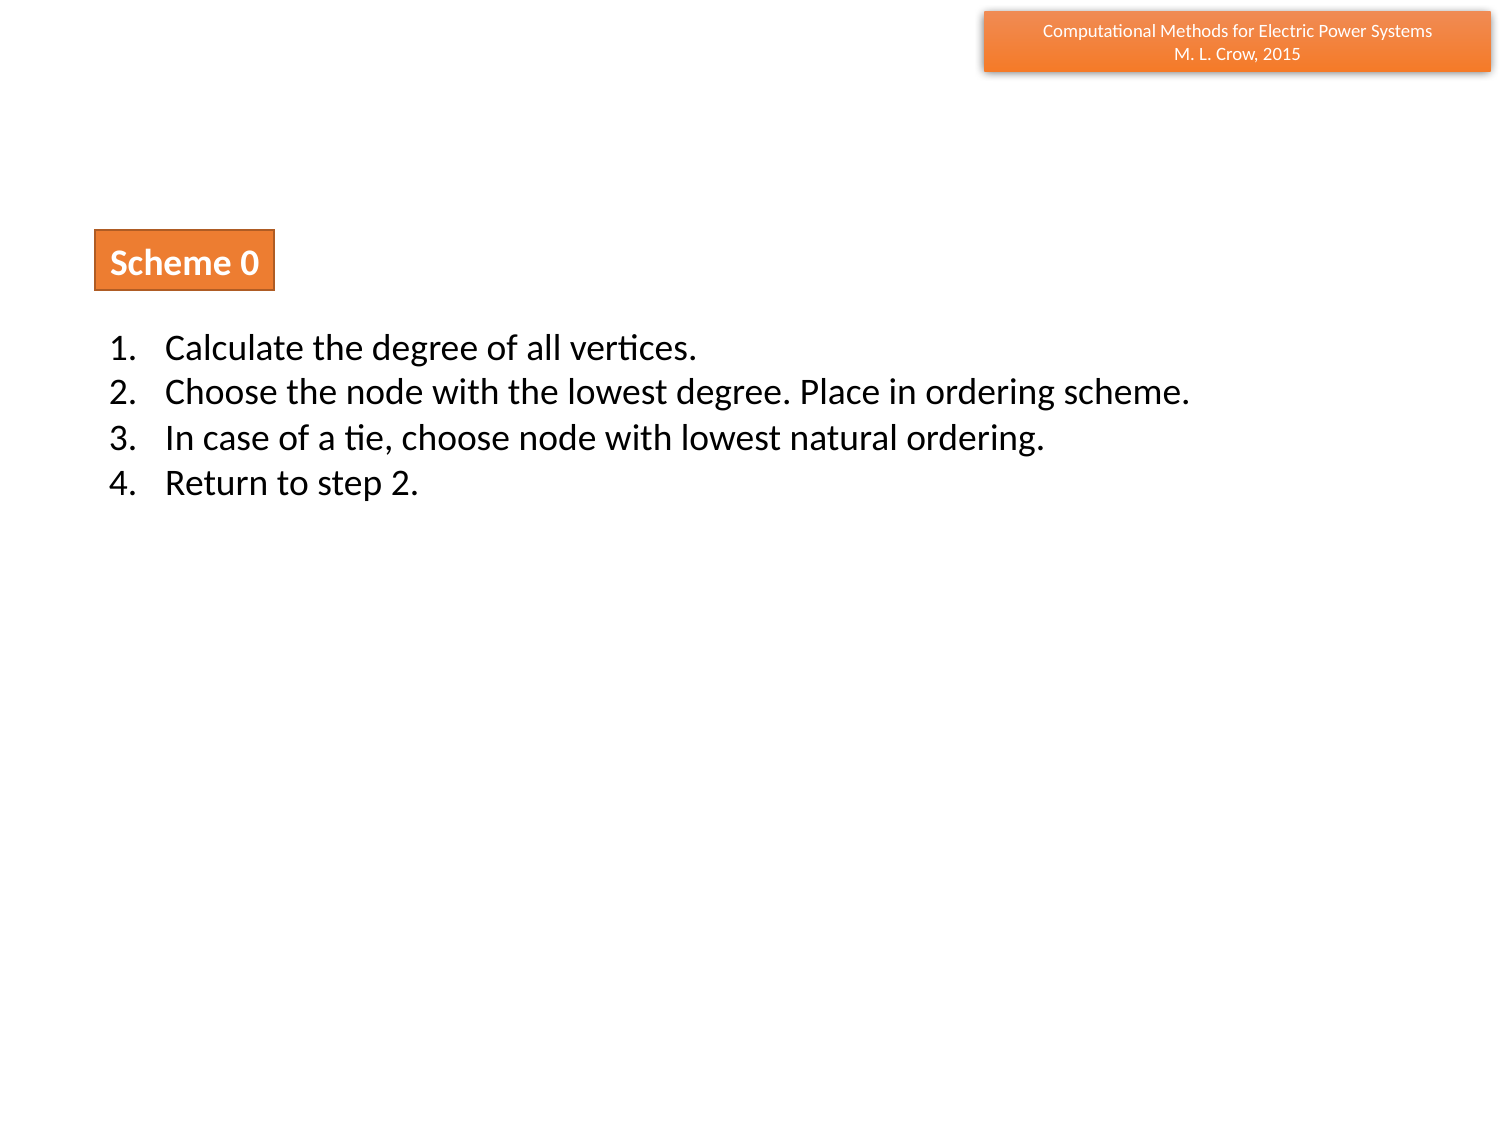

Scheme 0
Calculate the degree of all vertices.
Choose the node with the lowest degree. Place in ordering scheme.
In case of a tie, choose node with lowest natural ordering.
Return to step 2.